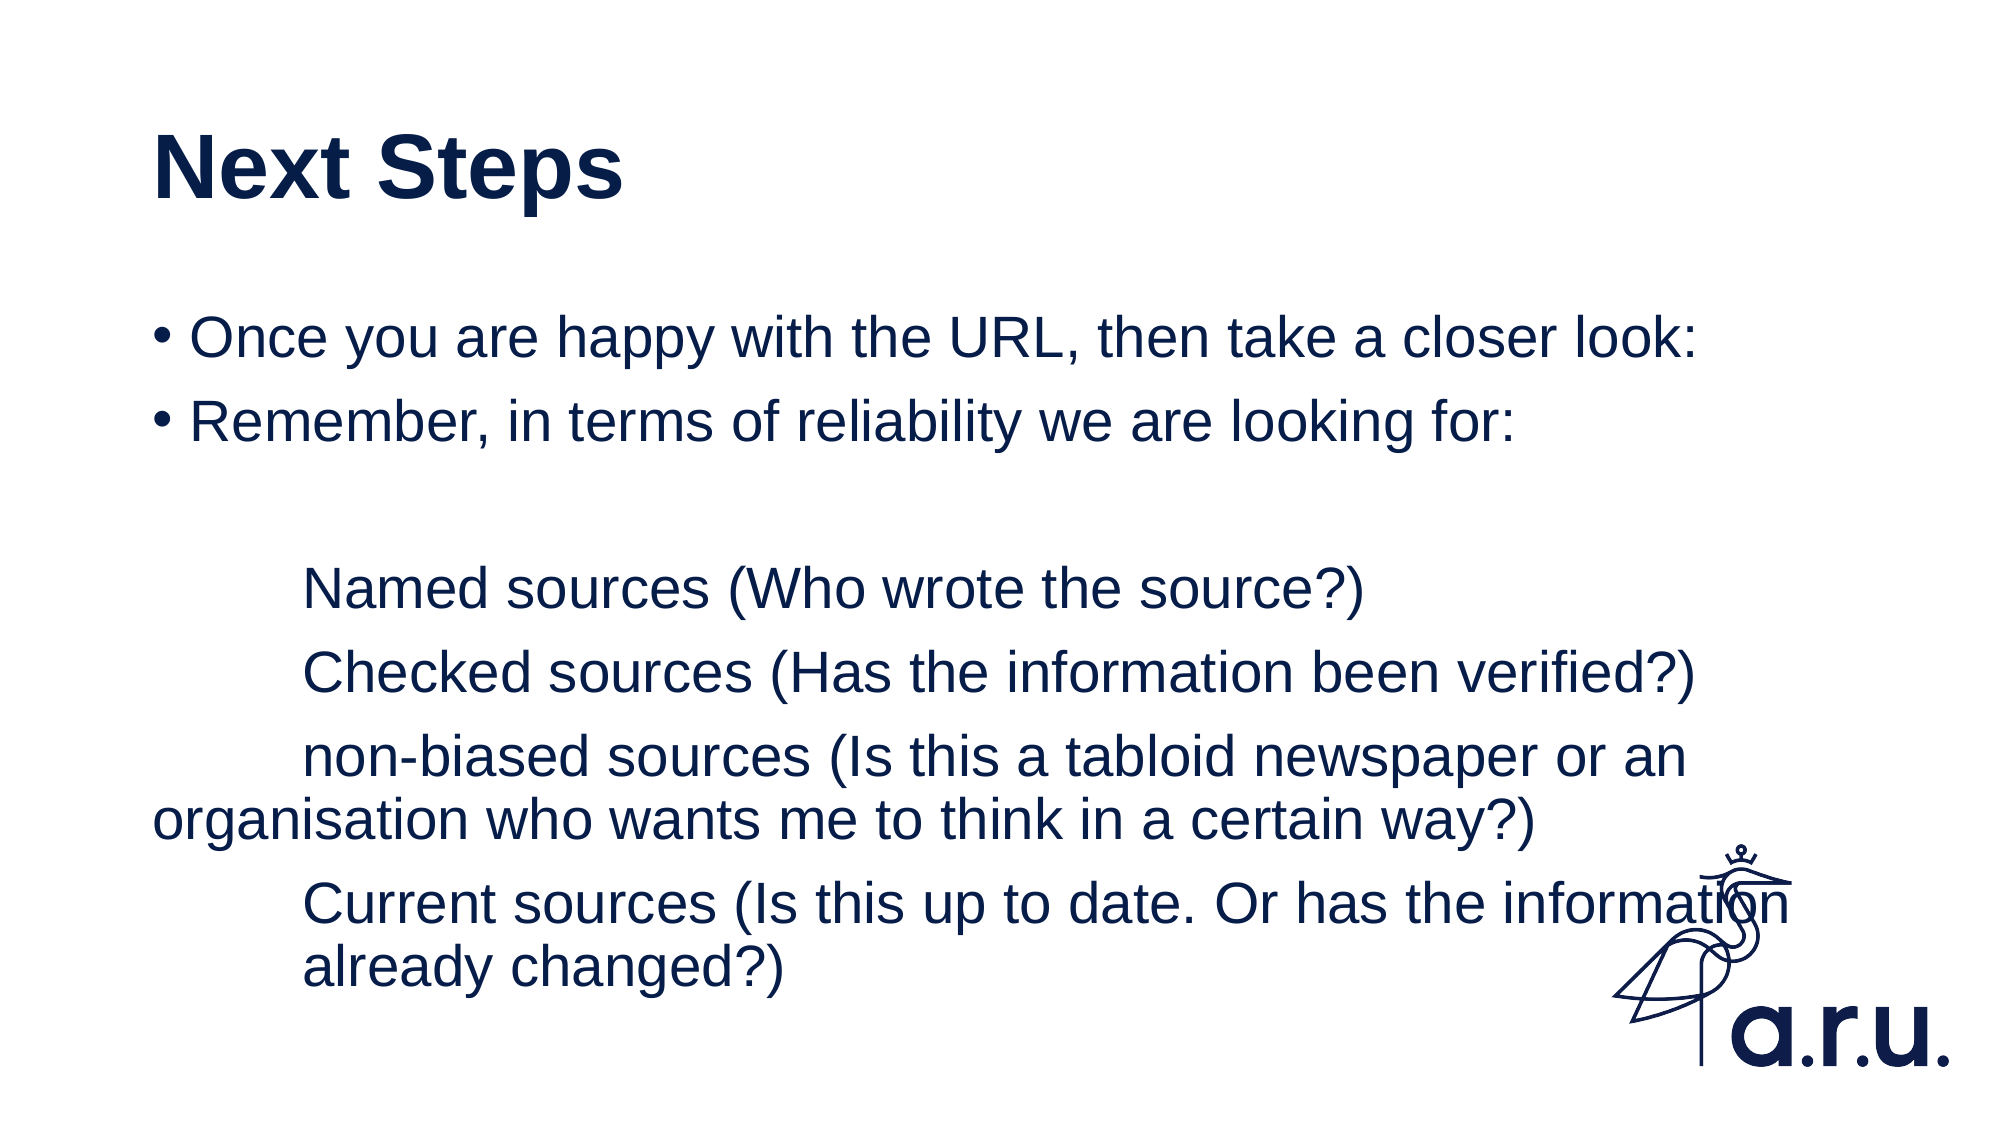

# Next Steps
Once you are happy with the URL, then take a closer look:
Remember, in terms of reliability we are looking for:

	Named sources (Who wrote the source?)
	Checked sources (Has the information been verified?)
	non-biased sources (Is this a tabloid newspaper or an 	organisation who wants me to think in a certain way?)
	Current sources (Is this up to date. Or has the information 	already changed?)